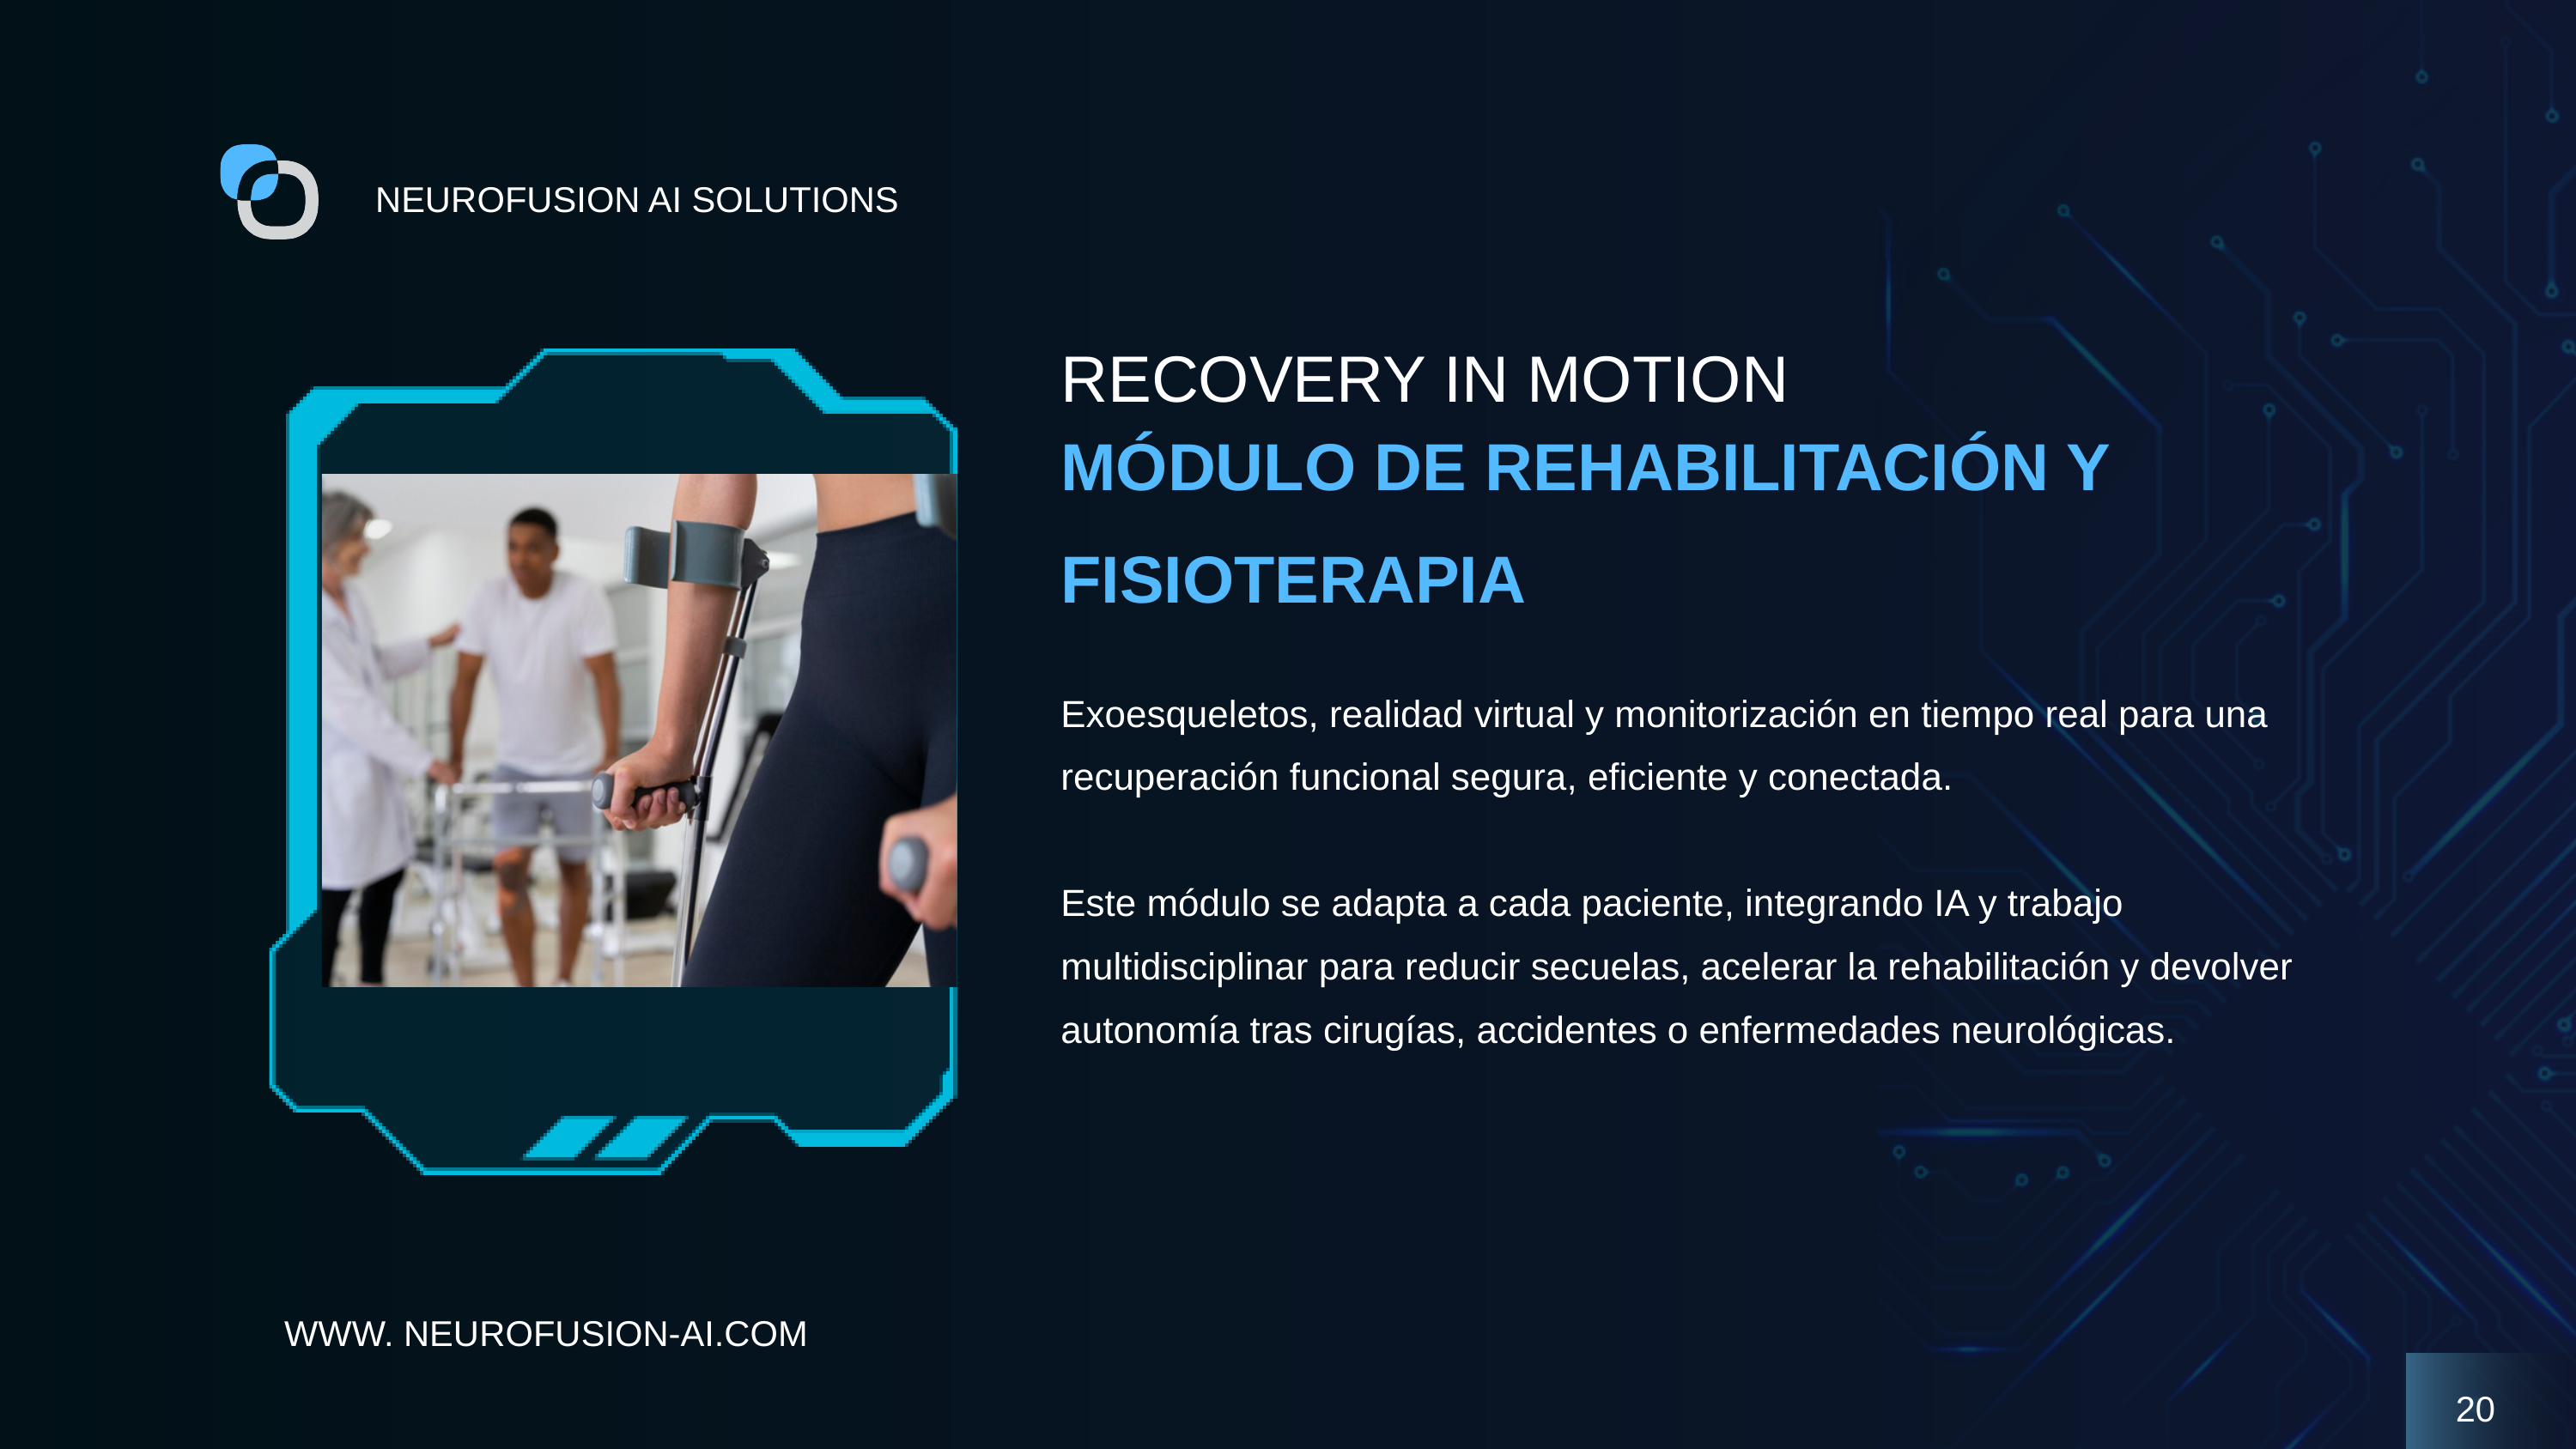

NEUROFUSION AI SOLUTIONS
RECOVERY IN MOTION

MÓDULO DE REHABILITACIÓN Y FISIOTERAPIA

Exoesqueletos, realidad virtual y monitorización en tiempo real para una recuperación funcional segura, eficiente y conectada.

Este módulo se adapta a cada paciente, integrando IA y trabajo multidisciplinar para reducir secuelas, acelerar la rehabilitación y devolver autonomía tras cirugías, accidentes o enfermedades neurológicas.

WWW. NEUROFUSION-AI.COM

20